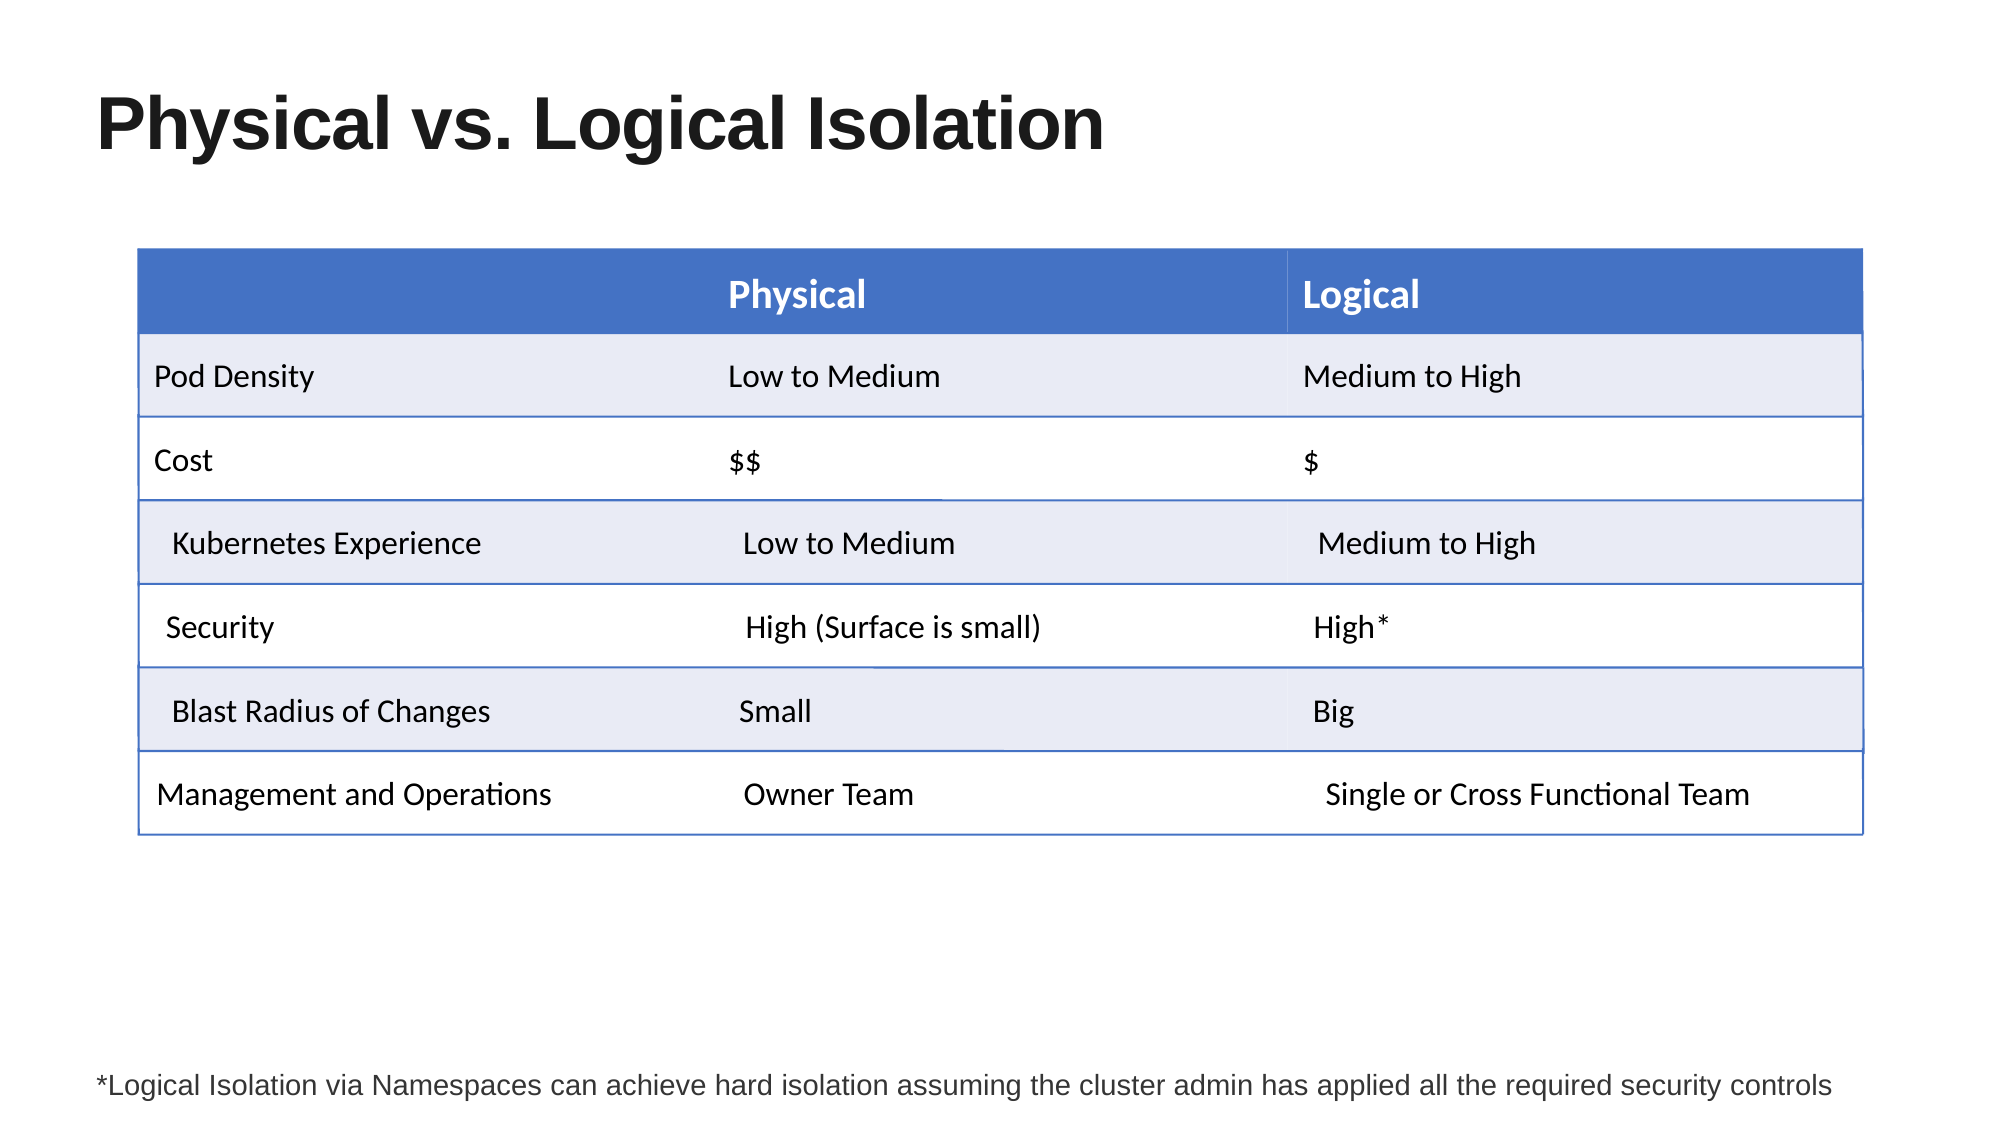

Physical vs. Logical Isolation

Physical
Logical

Pod Density
Low to Medium
Medium to High

Cost
$$
$

Kubernetes Experience
Low to Medium
Medium to High

Security
High (Surface is small)
High*

Blast Radius of Changes
Small
Big

Management and Operations
Owner Team
Single or Cross Functional Team

*Logical Isolation via Namespaces can achieve hard isolation assuming the cluster admin has applied all the required security controls